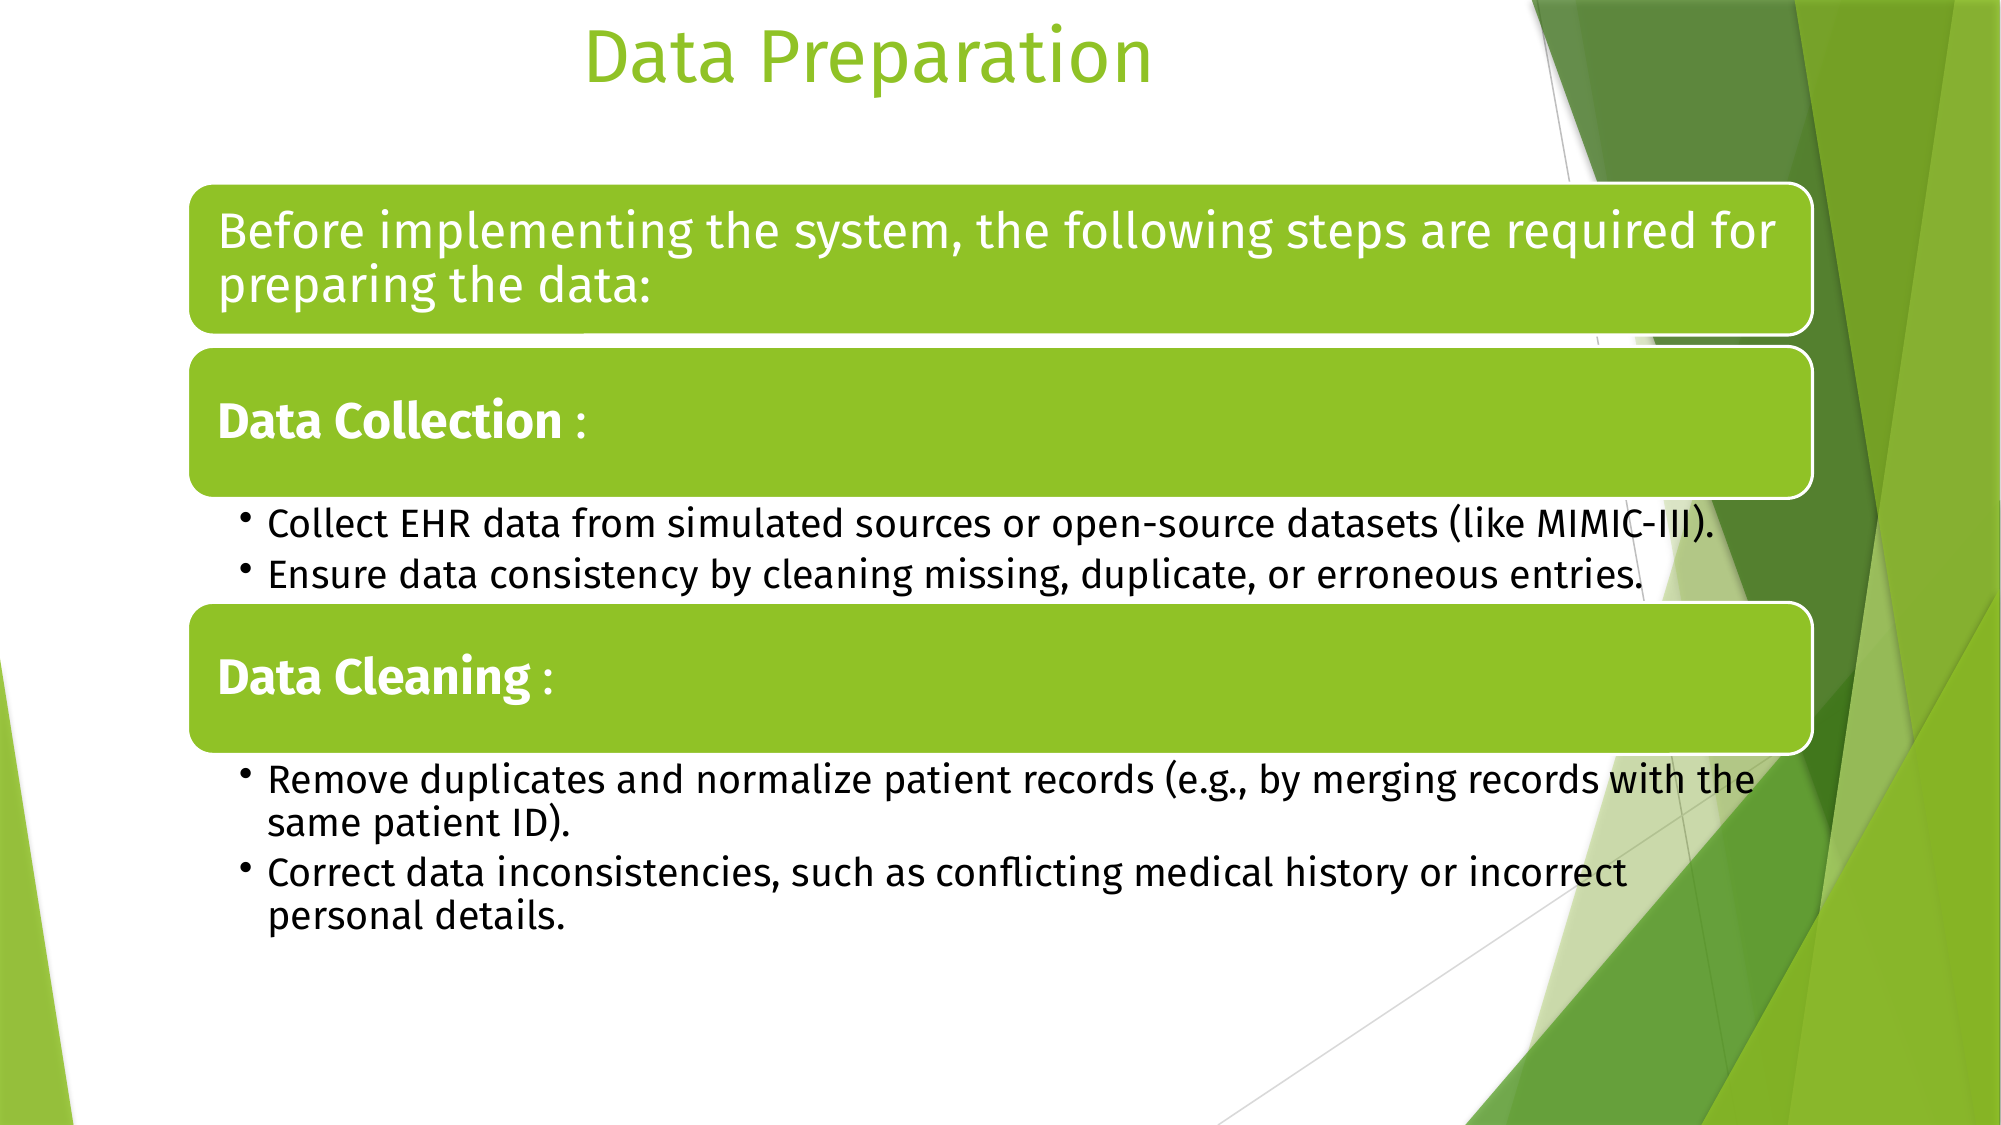

# Data Preparation
Before implementing the system, the following steps are required for preparing the data:
Data Collection :
Collect EHR data from simulated sources or open-source datasets (like MIMIC-III).
Ensure data consistency by cleaning missing, duplicate, or erroneous entries.
Data Cleaning :
Remove duplicates and normalize patient records (e.g., by merging records with the same patient ID).
Correct data inconsistencies, such as conflicting medical history or incorrect personal details.